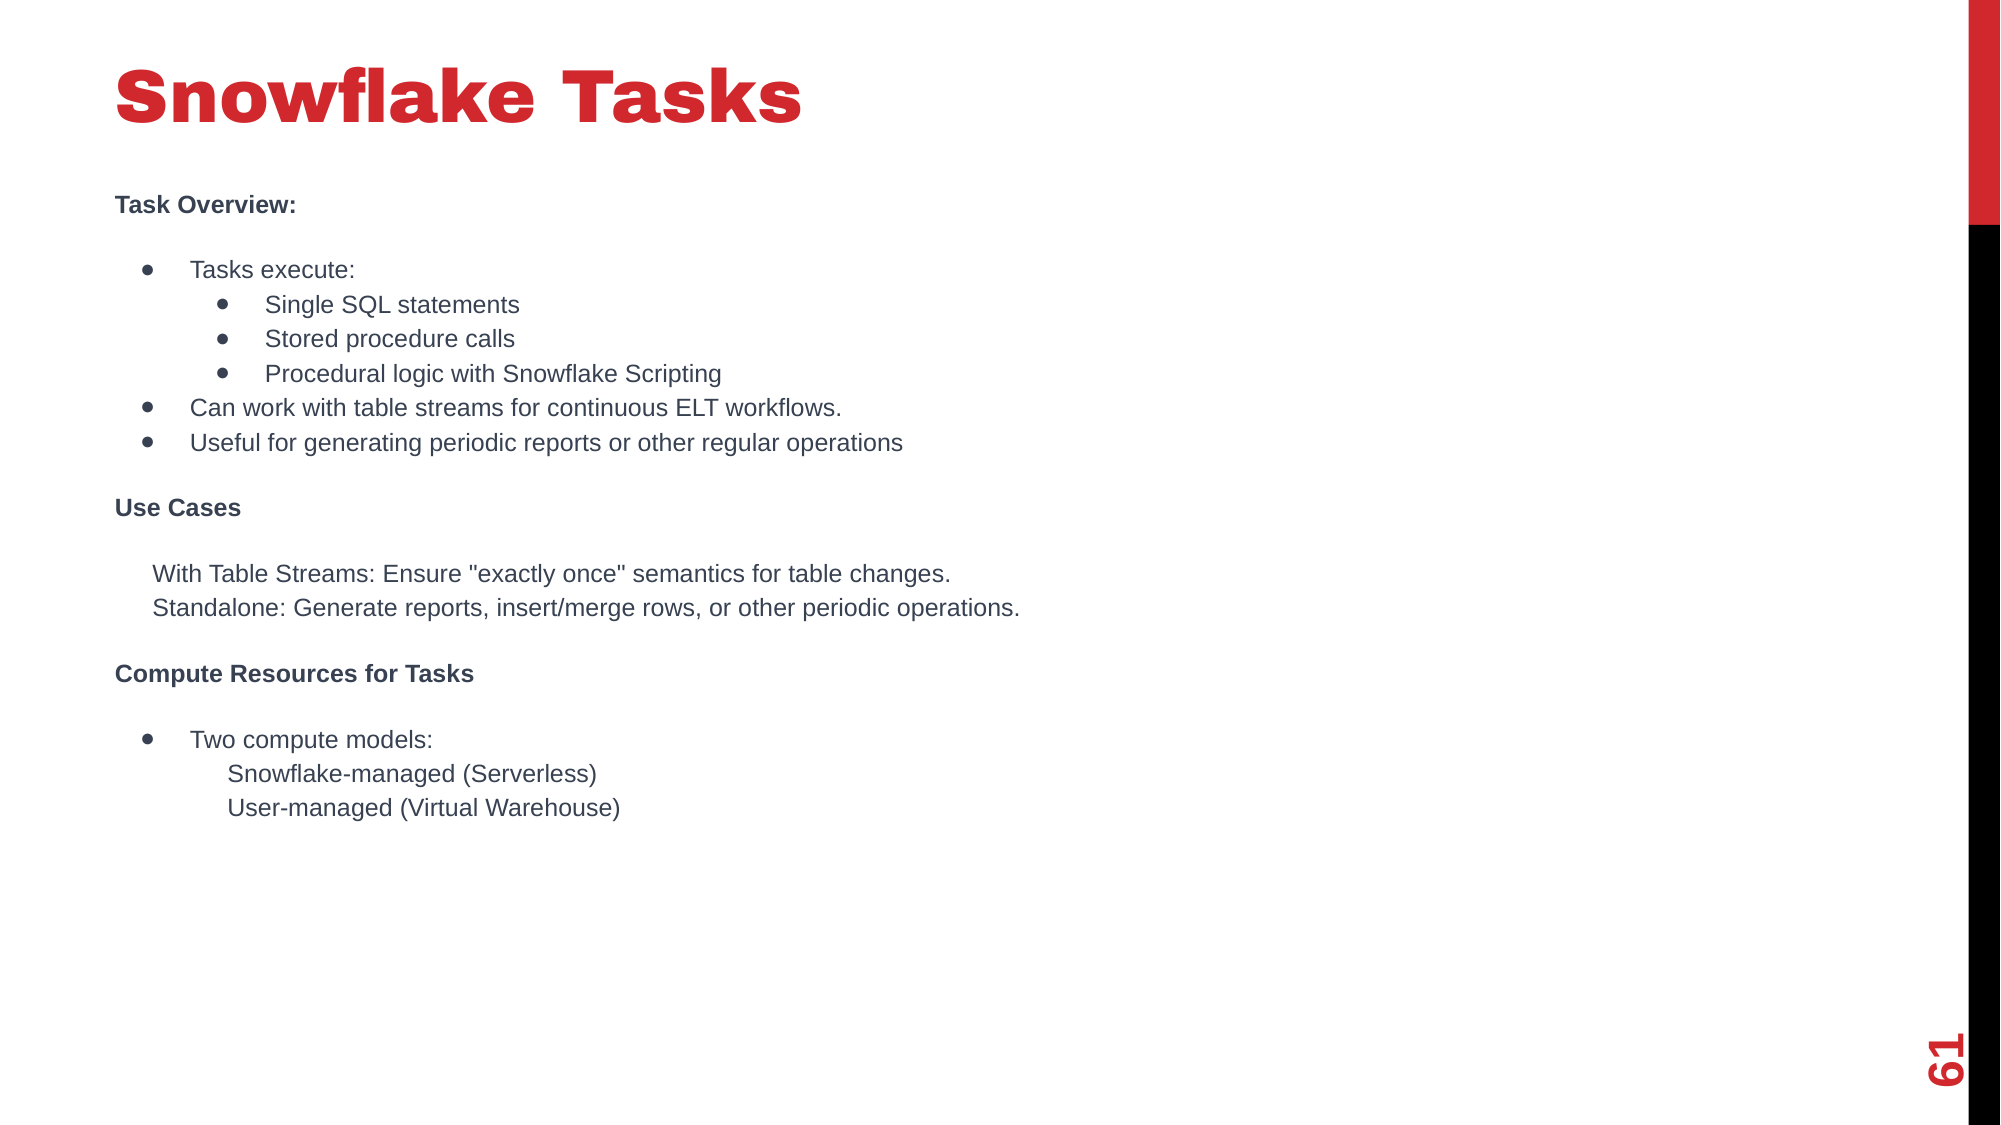

# Snowflake Tasks
Task Overview:
Tasks execute:
Single SQL statements
Stored procedure calls
Procedural logic with Snowflake Scripting
Can work with table streams for continuous ELT workflows.
Useful for generating periodic reports or other regular operations
Use Cases
With Table Streams: Ensure "exactly once" semantics for table changes.
Standalone: Generate reports, insert/merge rows, or other periodic operations.
Compute Resources for Tasks
Two compute models:
Snowflake-managed (Serverless)
User-managed (Virtual Warehouse)

61